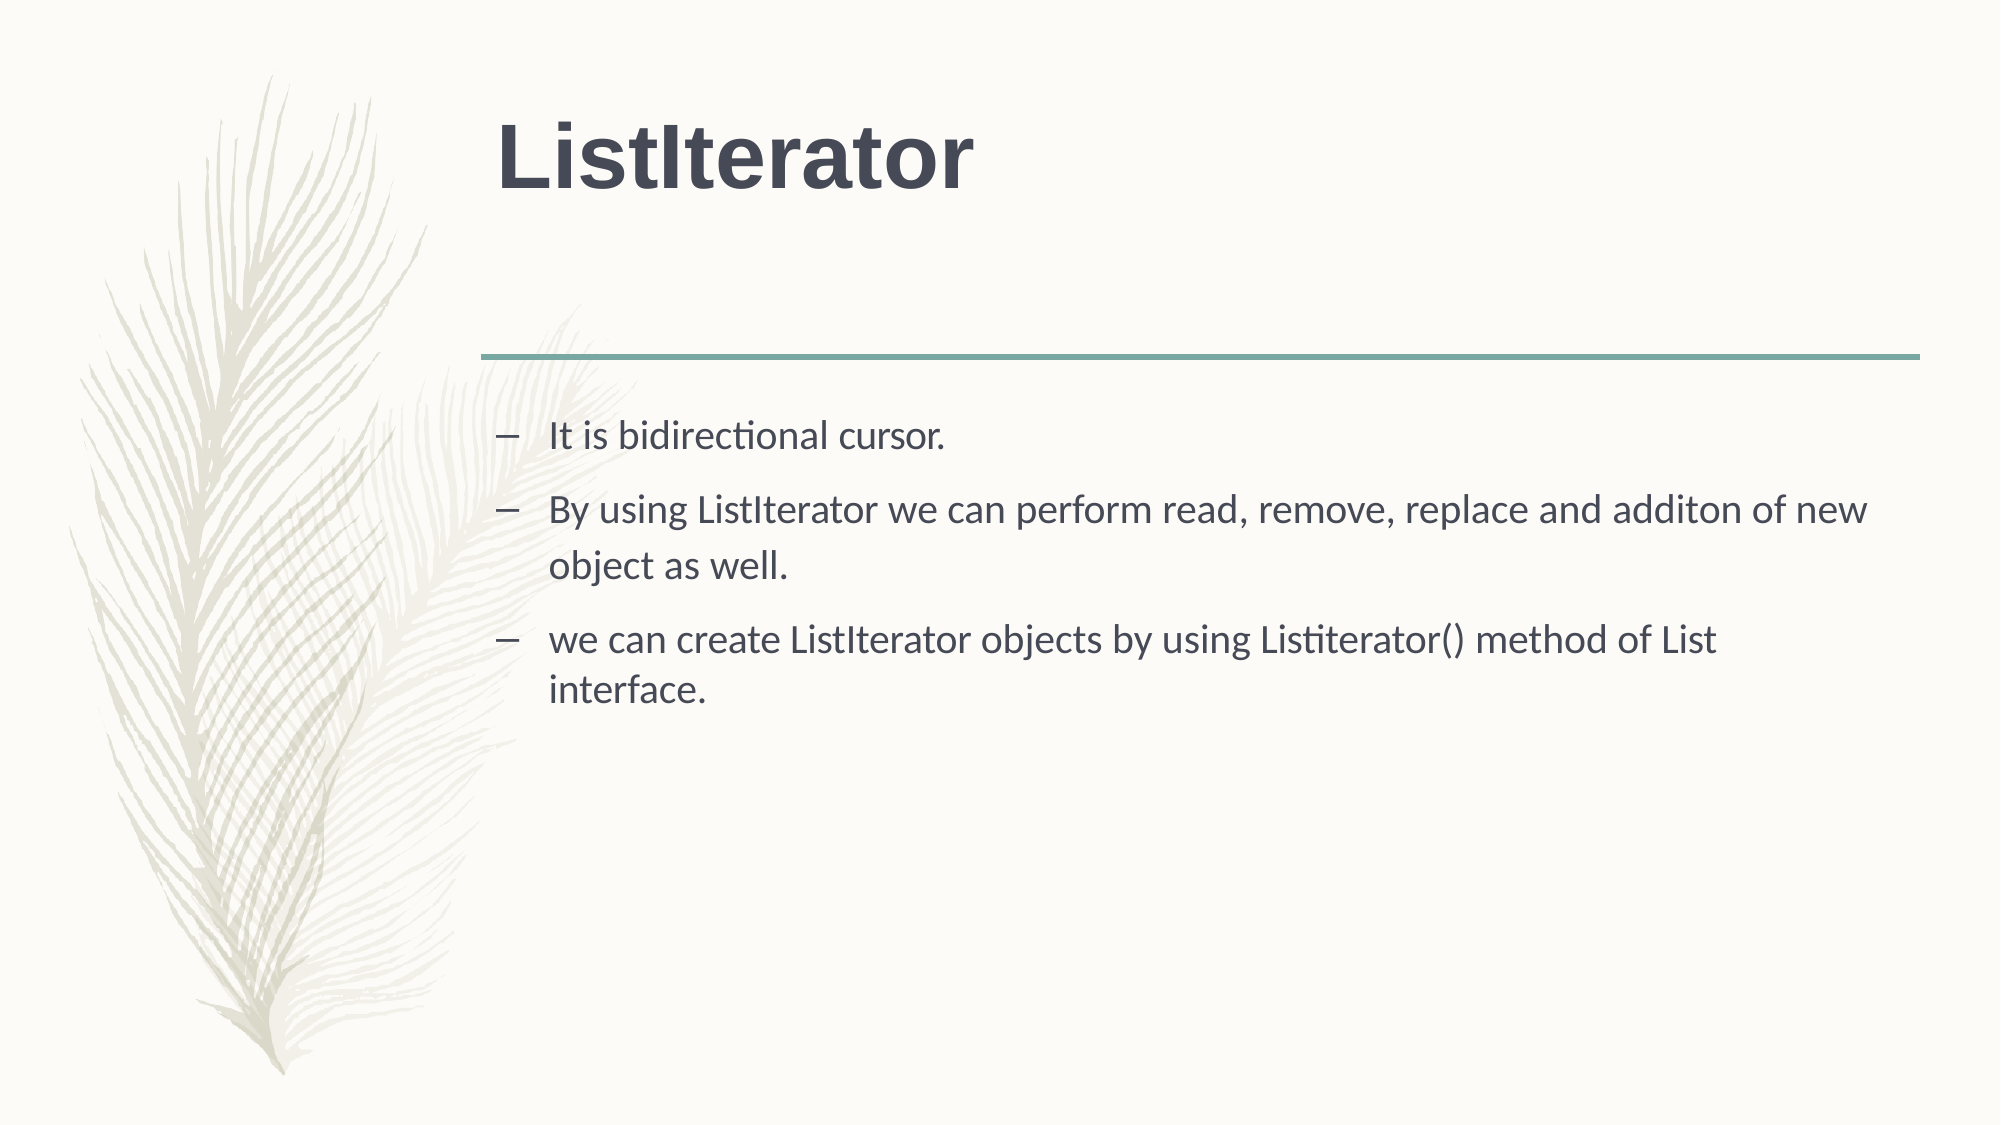

# ListIterator
It is bidirectional cursor.
By using ListIterator we can perform read, remove, replace and additon of new  object as well.
we can create ListIterator objects by using Listiterator() method of List interface.